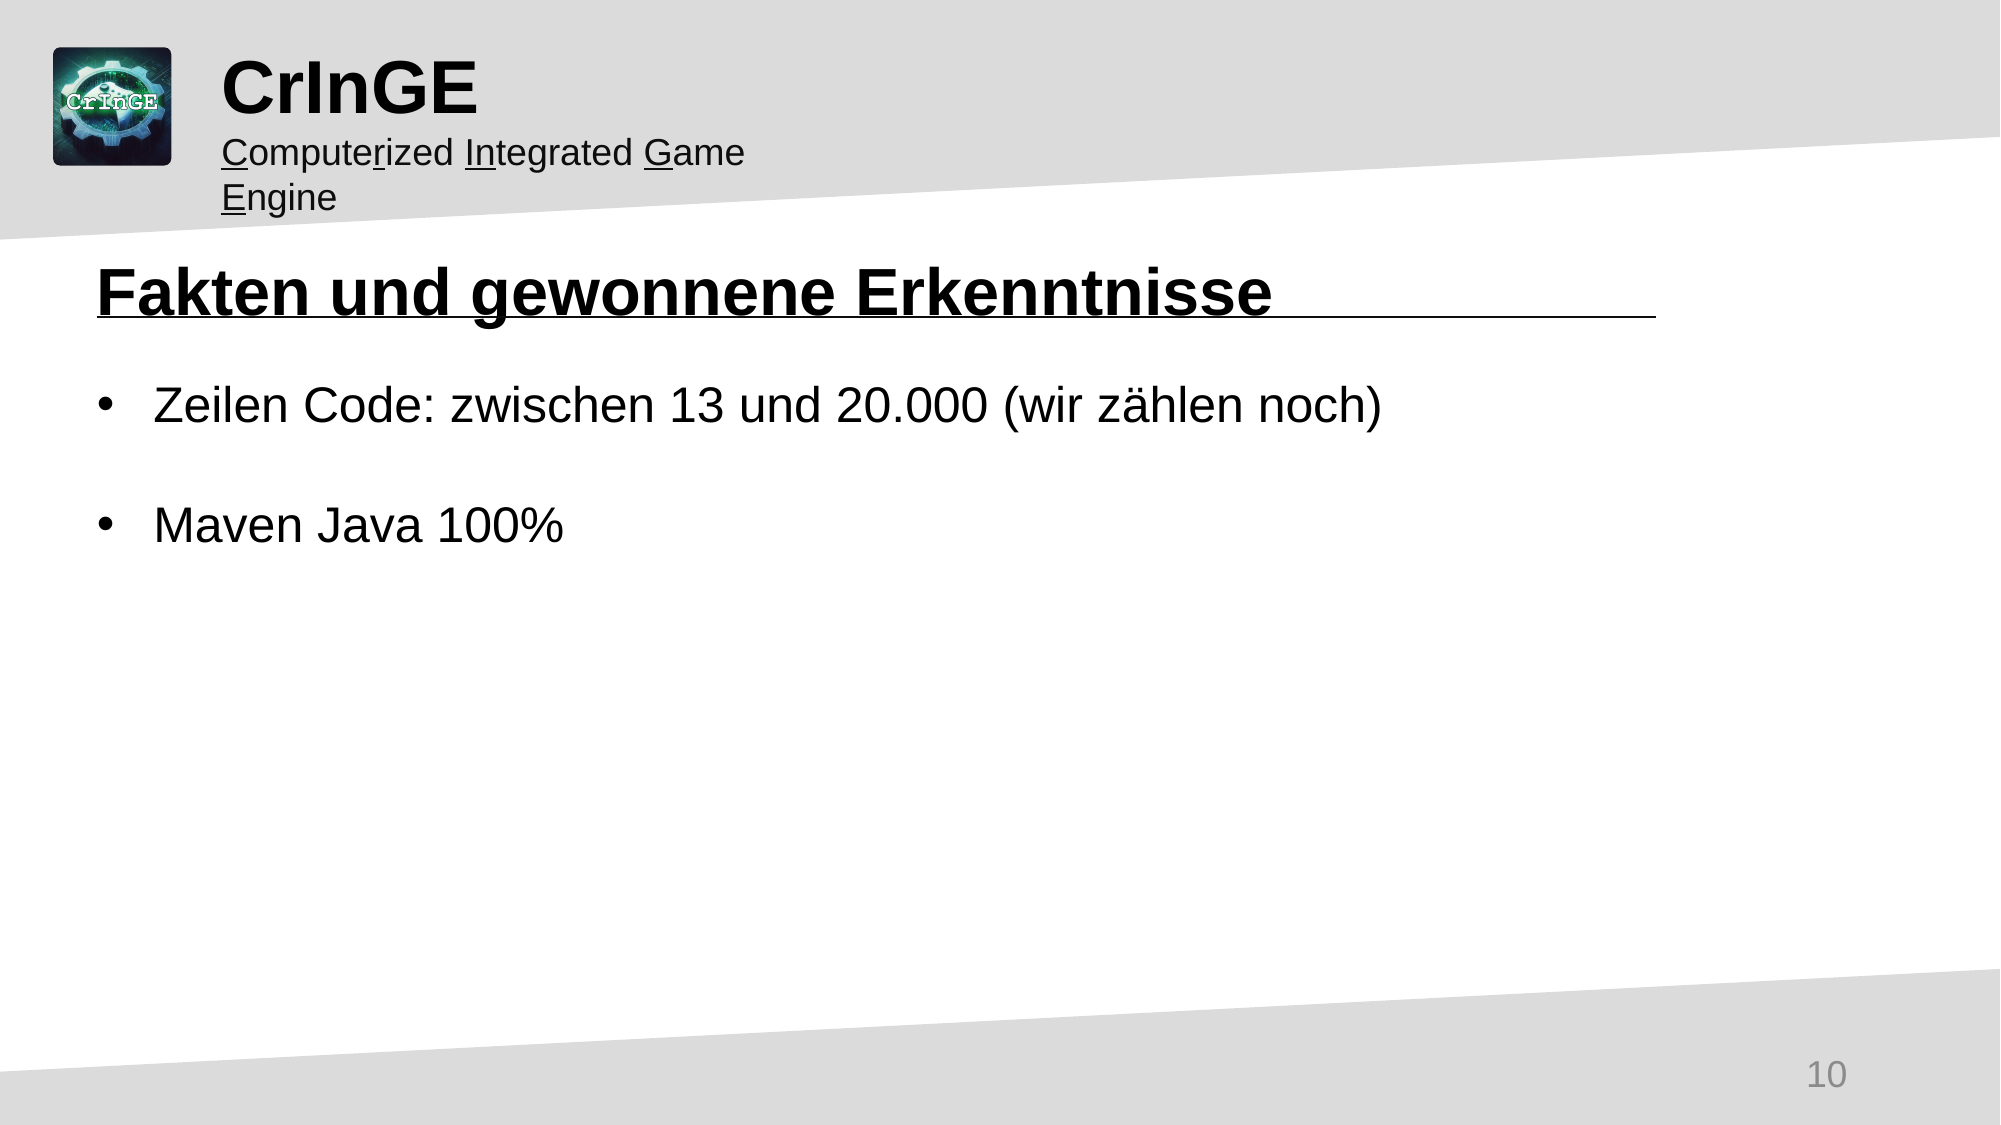

CrInGE
Computerized Integrated Game Engine

Fakten und gewonnene Erkenntnisse
Zeilen Code: zwischen 13 und 20.000 (wir zählen noch)

Maven Java 100%

10